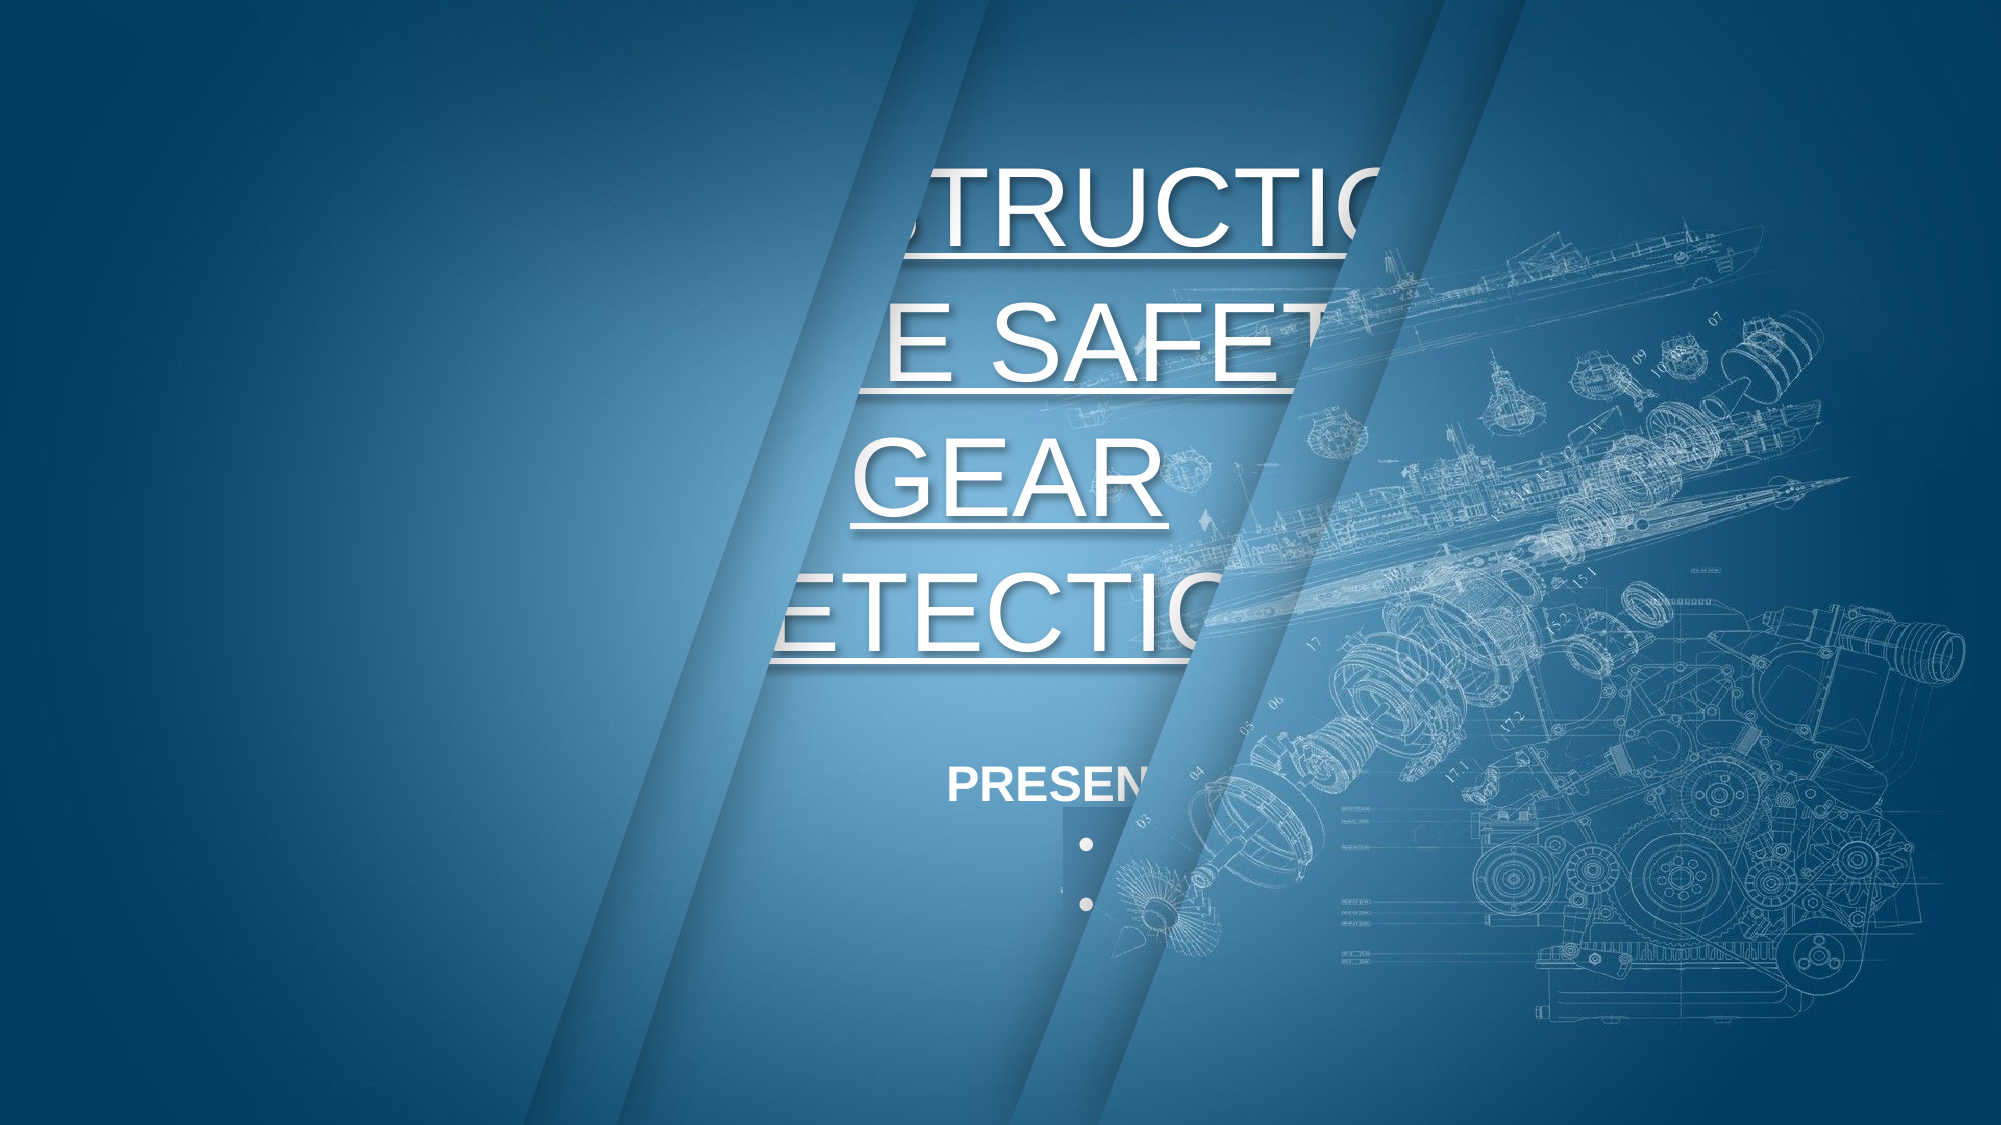

CONSTRUCTION SITE SAFETY GEAR DETECTION
PRESENTED BY~
SUDHANSHU
SARTHAK